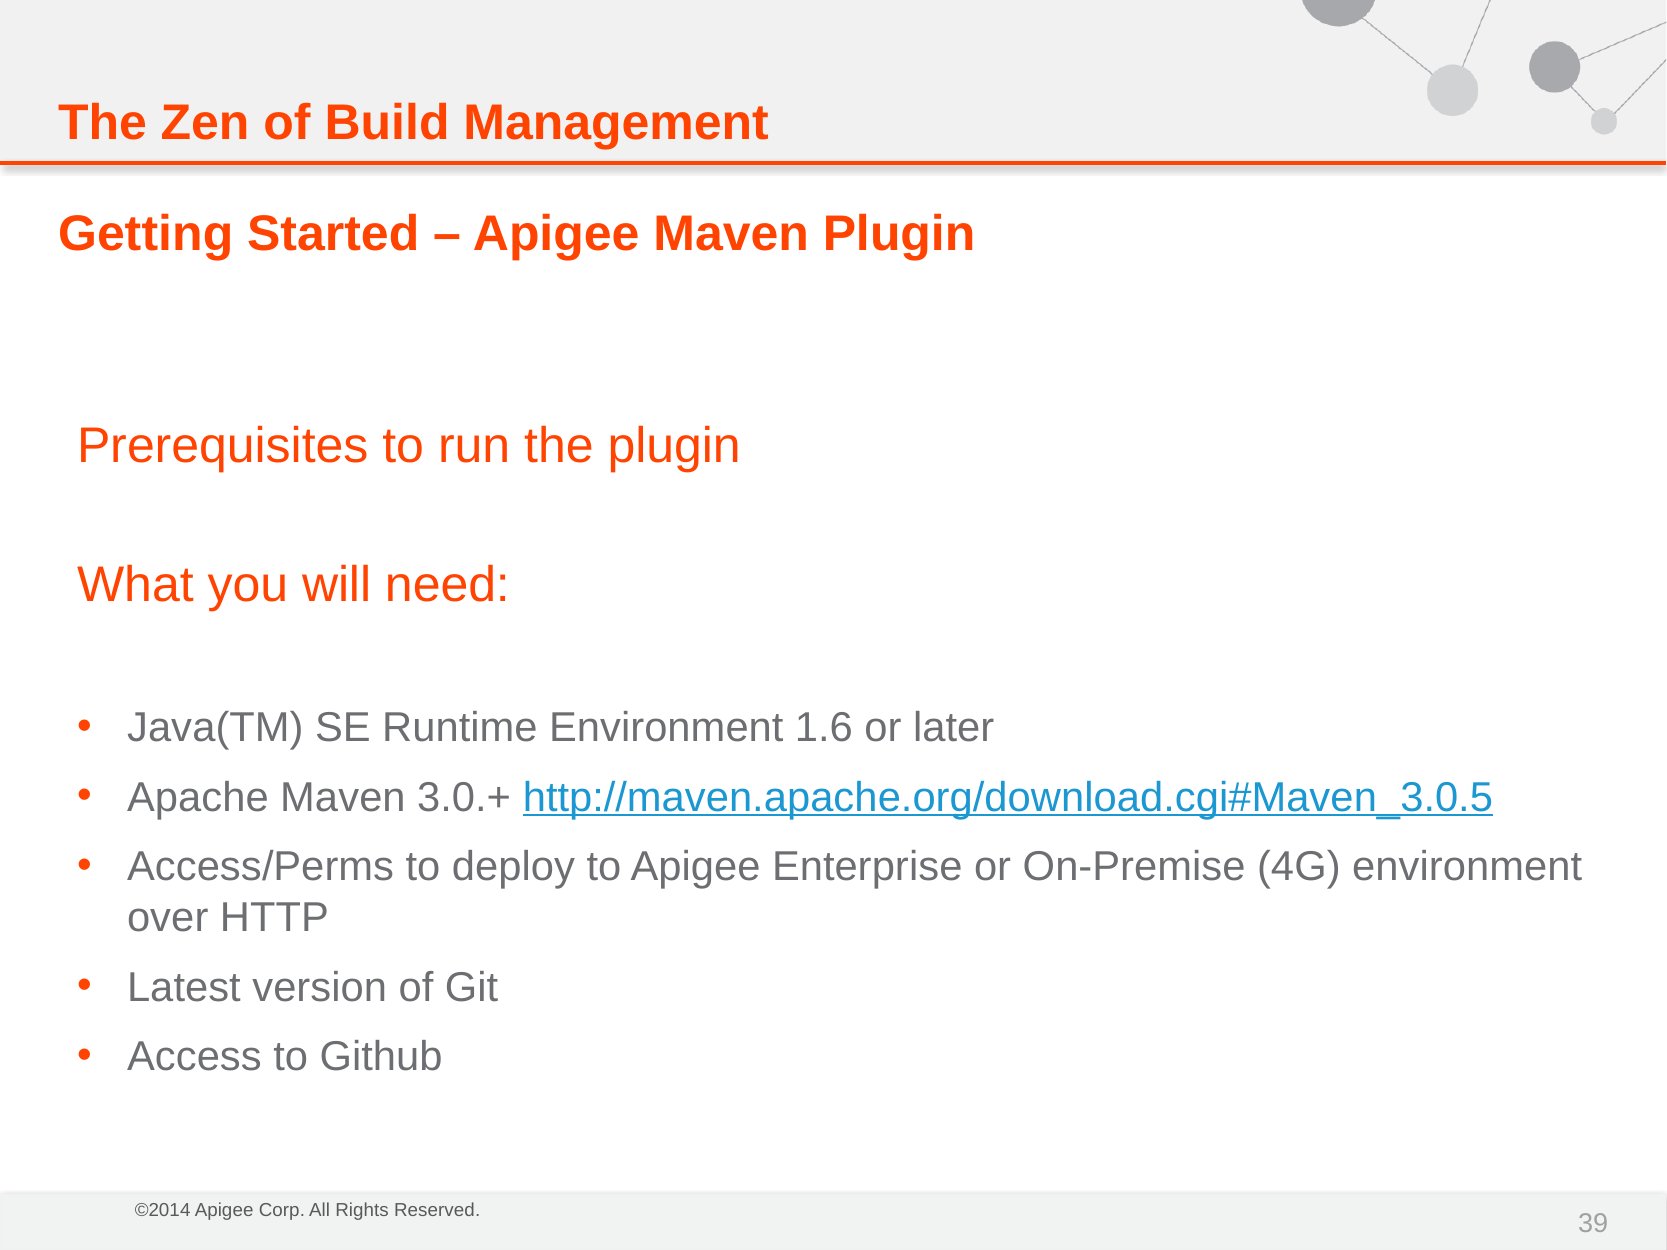

The Zen of Build Management
Getting Started – Apigee Maven Plugin
Prerequisites to run the plugin

What you will need:

Java(TM) SE Runtime Environment 1.6 or later
Apache Maven 3.0.+ http://maven.apache.org/download.cgi#Maven_3.0.5
Access/Perms to deploy to Apigee Enterprise or On-Premise (4G) environment over HTTP
Latest version of Git
Access to Github

39